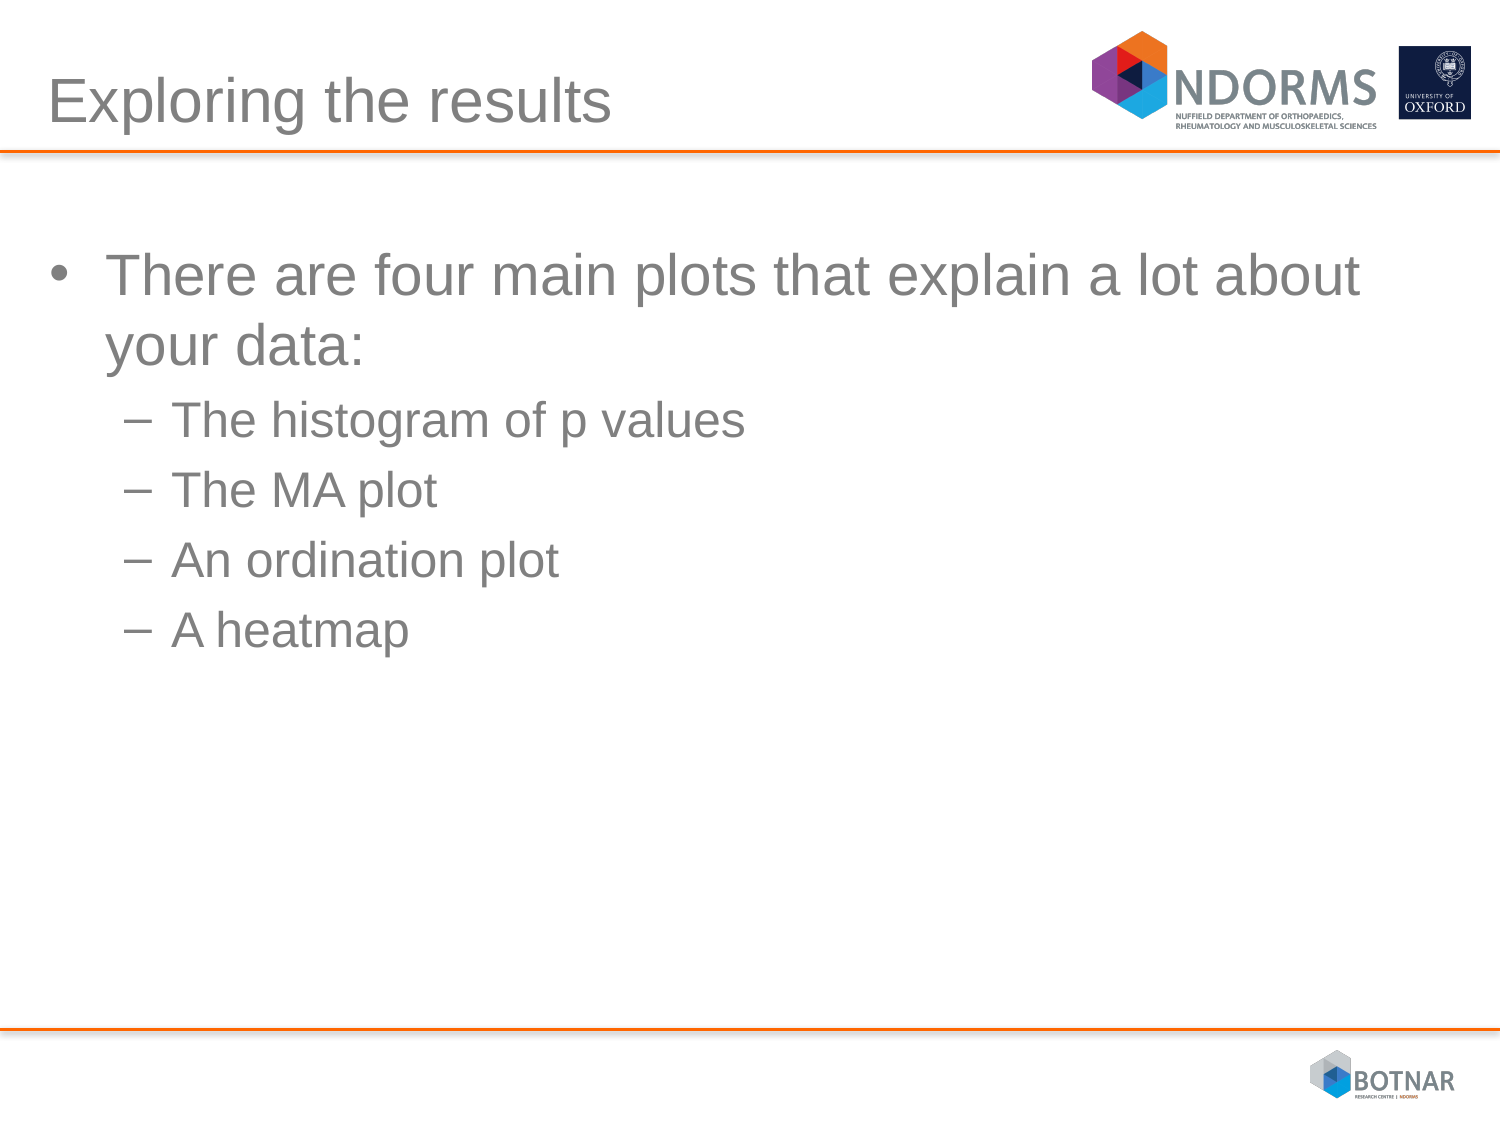

# Exploring the results
There are four main plots that explain a lot about your data:
The histogram of p values
The MA plot
An ordination plot
A heatmap